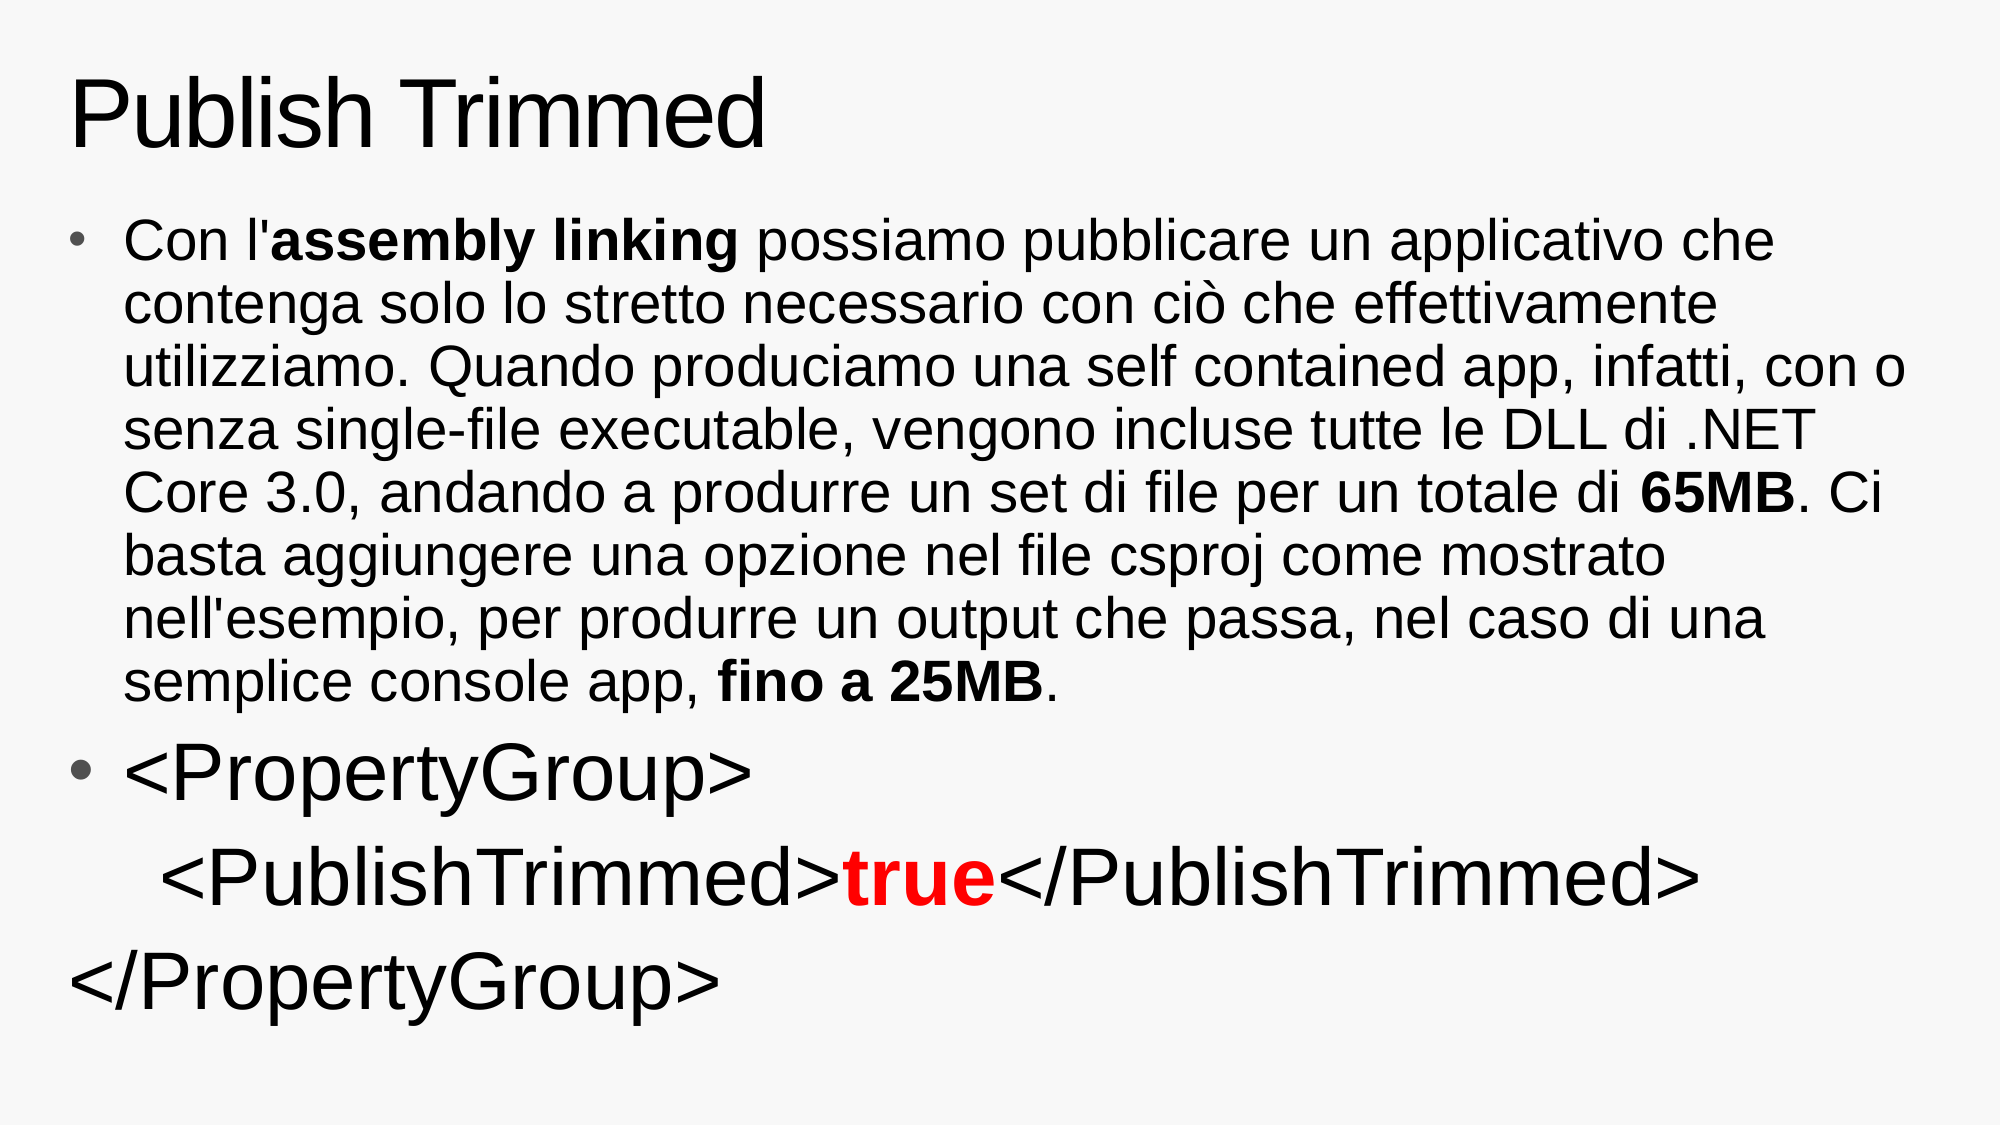

# Publish Trimmed
Con l'assembly linking possiamo pubblicare un applicativo che contenga solo lo stretto necessario con ciò che effettivamente utilizziamo. Quando produciamo una self contained app, infatti, con o senza single-file executable, vengono incluse tutte le DLL di .NET Core 3.0, andando a produrre un set di file per un totale di 65MB. Ci basta aggiungere una opzione nel file csproj come mostrato nell'esempio, per produrre un output che passa, nel caso di una semplice console app, fino a 25MB.
<PropertyGroup>
    <PublishTrimmed>true</PublishTrimmed>
</PropertyGroup>